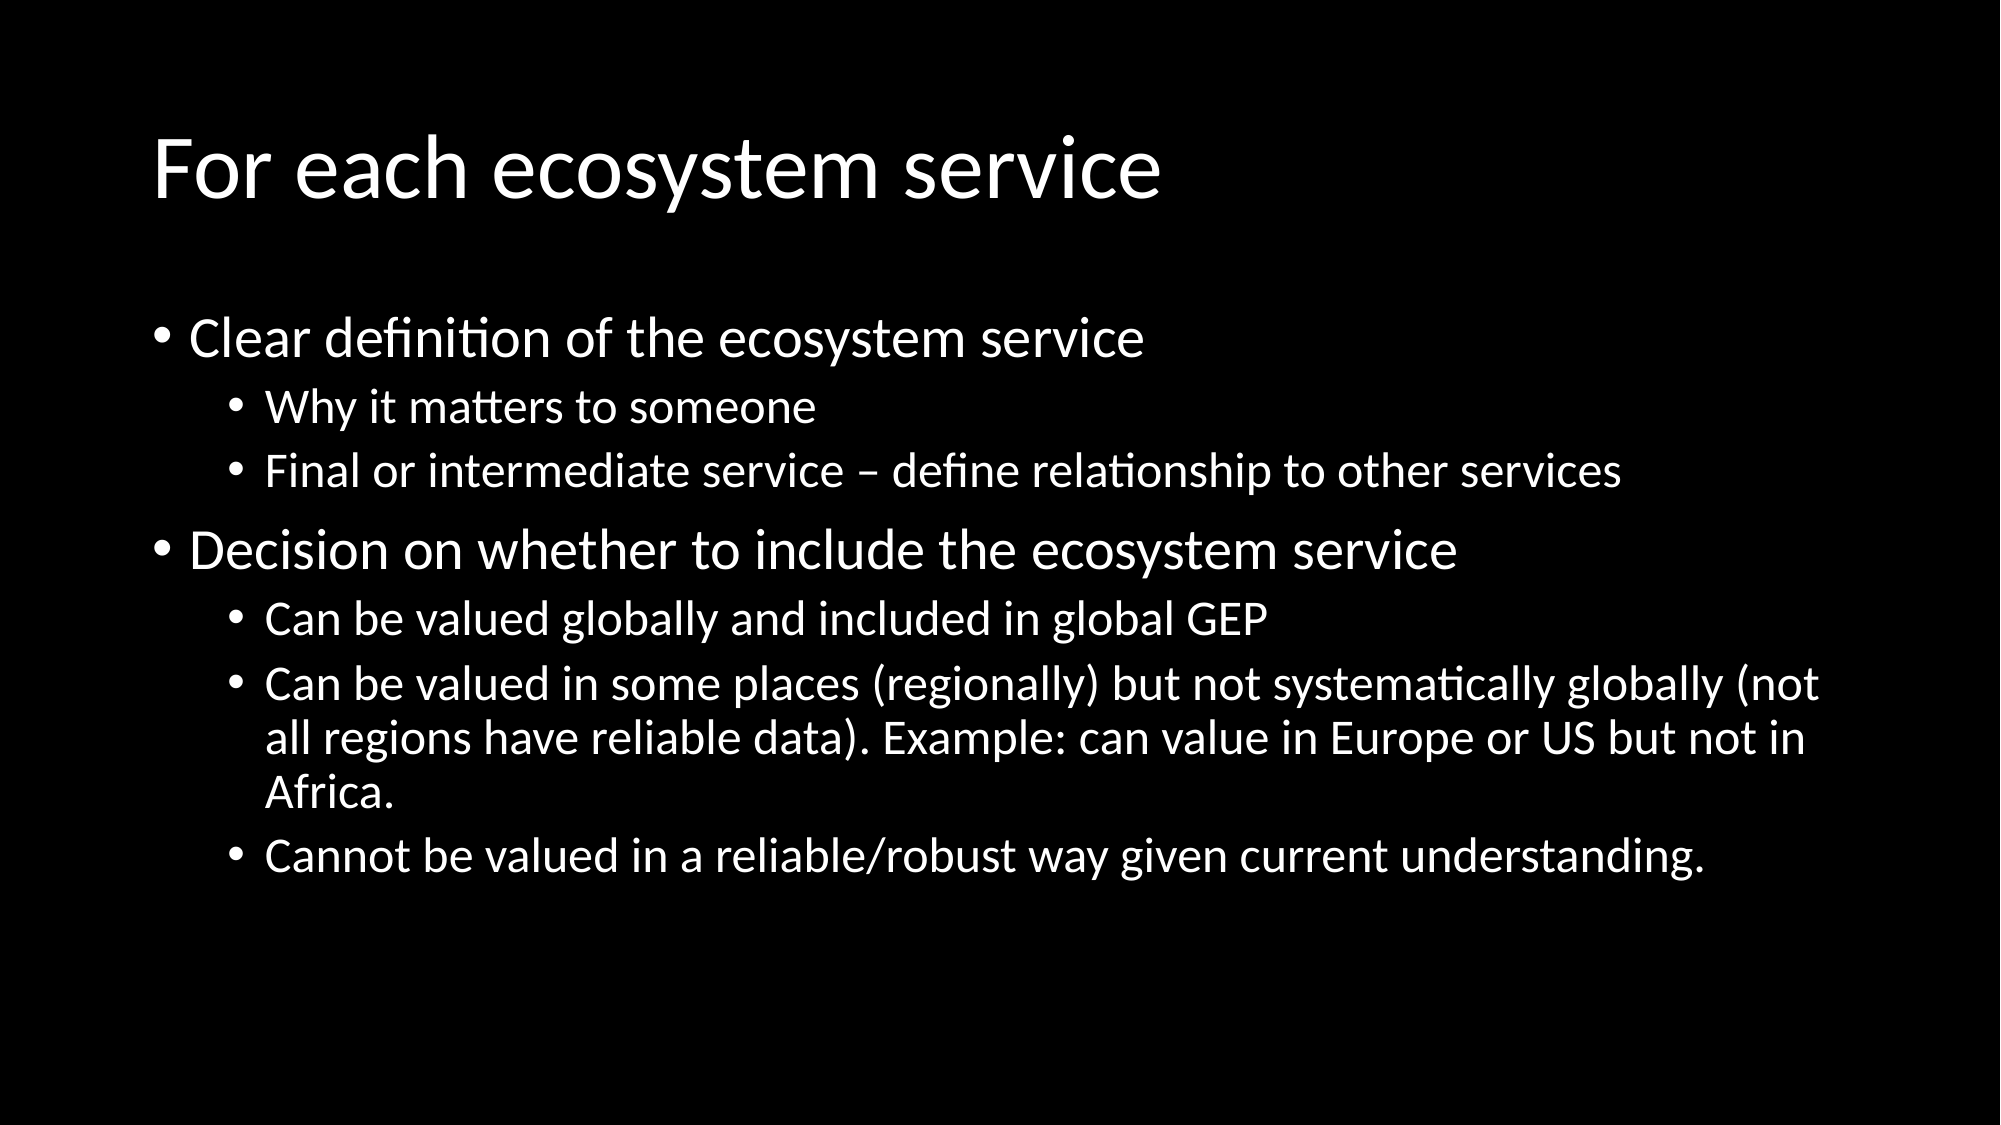

# For each ecosystem service
Clear definition of the ecosystem service
Why it matters to someone
Final or intermediate service – define relationship to other services
Decision on whether to include the ecosystem service
Can be valued globally and included in global GEP
Can be valued in some places (regionally) but not systematically globally (not all regions have reliable data). Example: can value in Europe or US but not in Africa.
Cannot be valued in a reliable/robust way given current understanding.